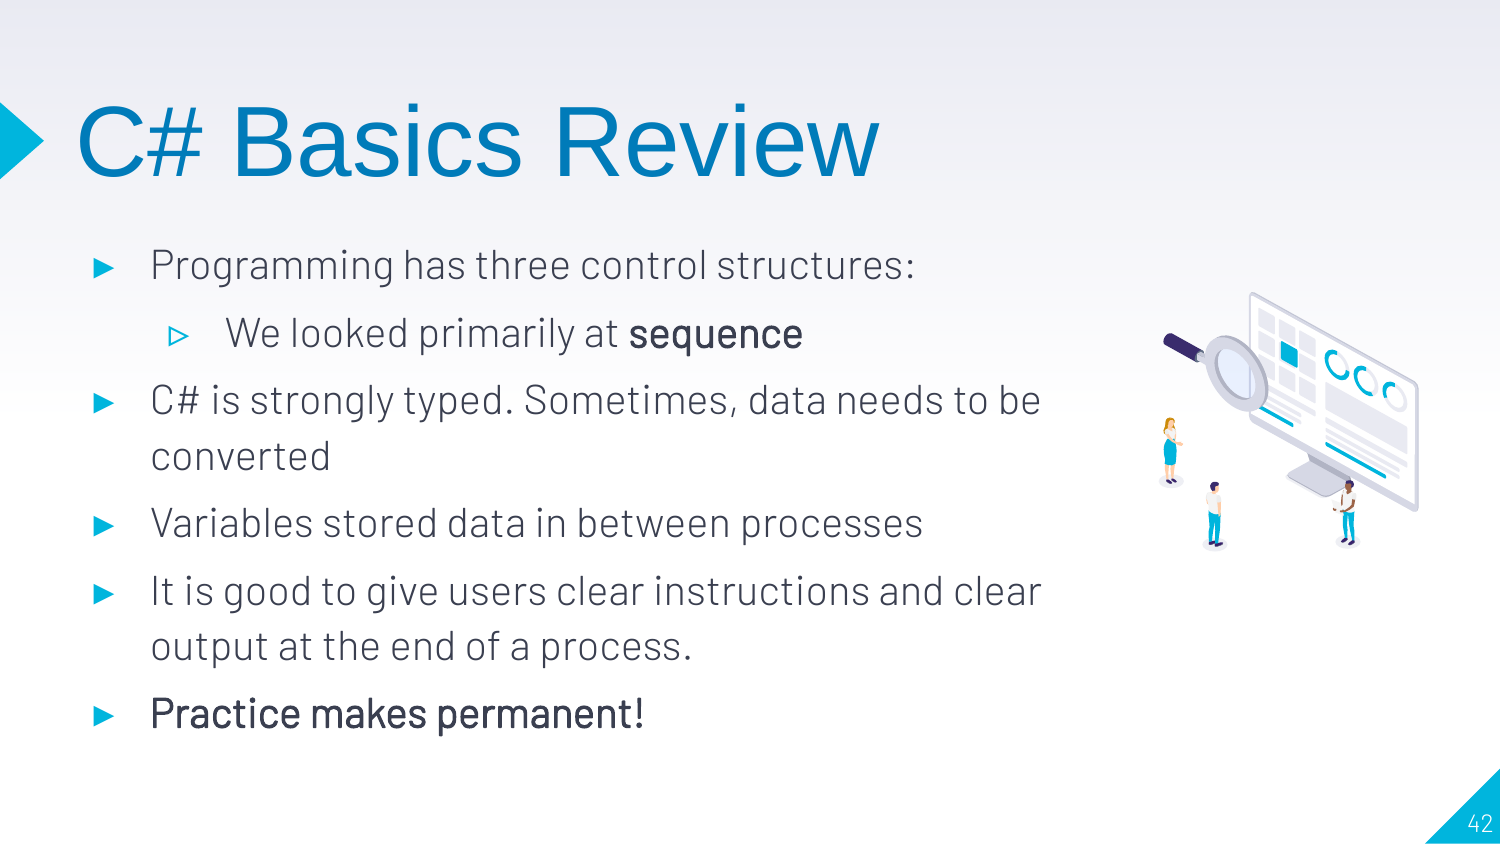

# C# Basics Review
Programming has three control structures:
We looked primarily at sequence
C# is strongly typed. Sometimes, data needs to be converted
Variables stored data in between processes
It is good to give users clear instructions and clear output at the end of a process.
Practice makes permanent!

42